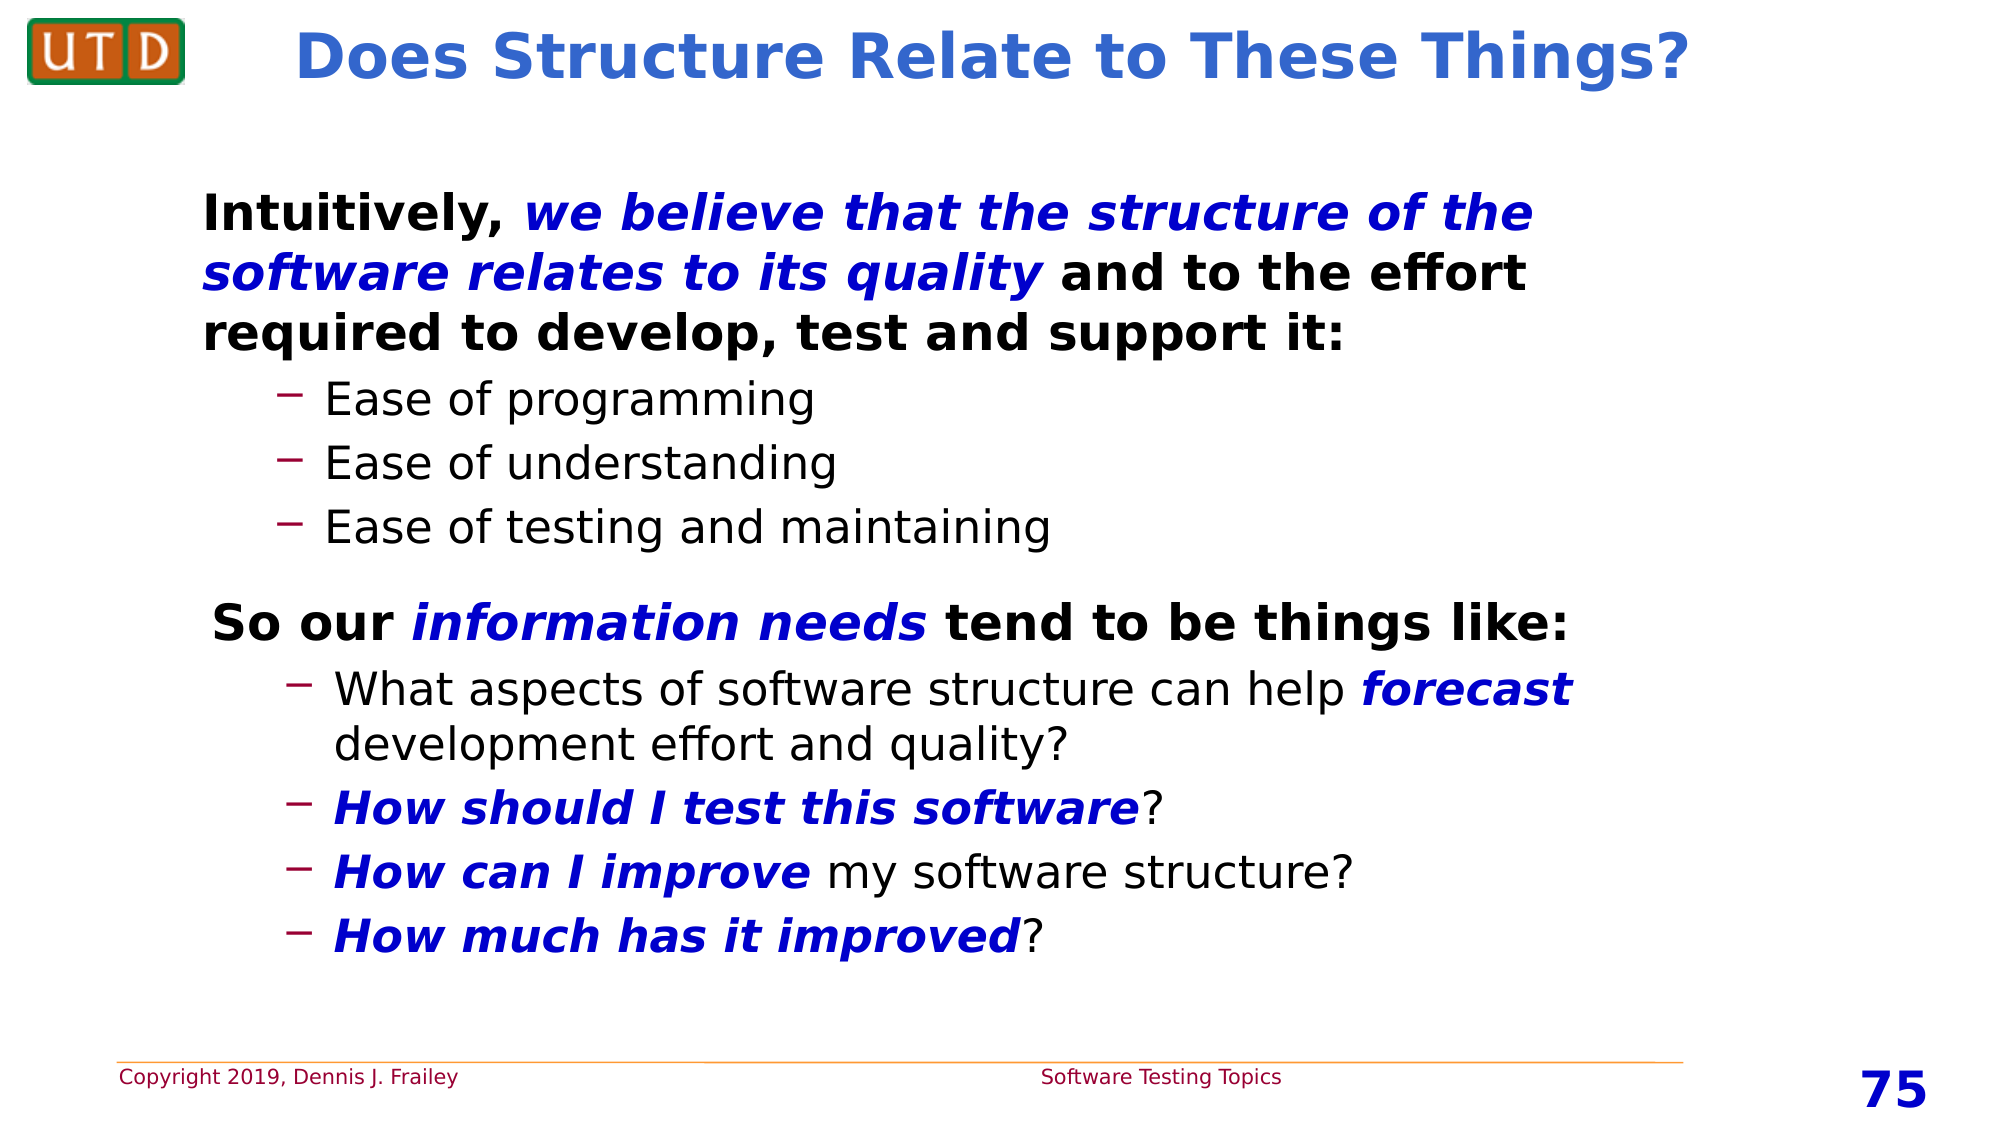

# Does Structure Relate to These Things?
Intuitively, we believe that the structure of the software relates to its quality and to the effort required to develop, test and support it:
Ease of programming
Ease of understanding
Ease of testing and maintaining
So our information needs tend to be things like:
What aspects of software structure can help forecast development effort and quality?
How should I test this software?
How can I improve my software structure?
How much has it improved?